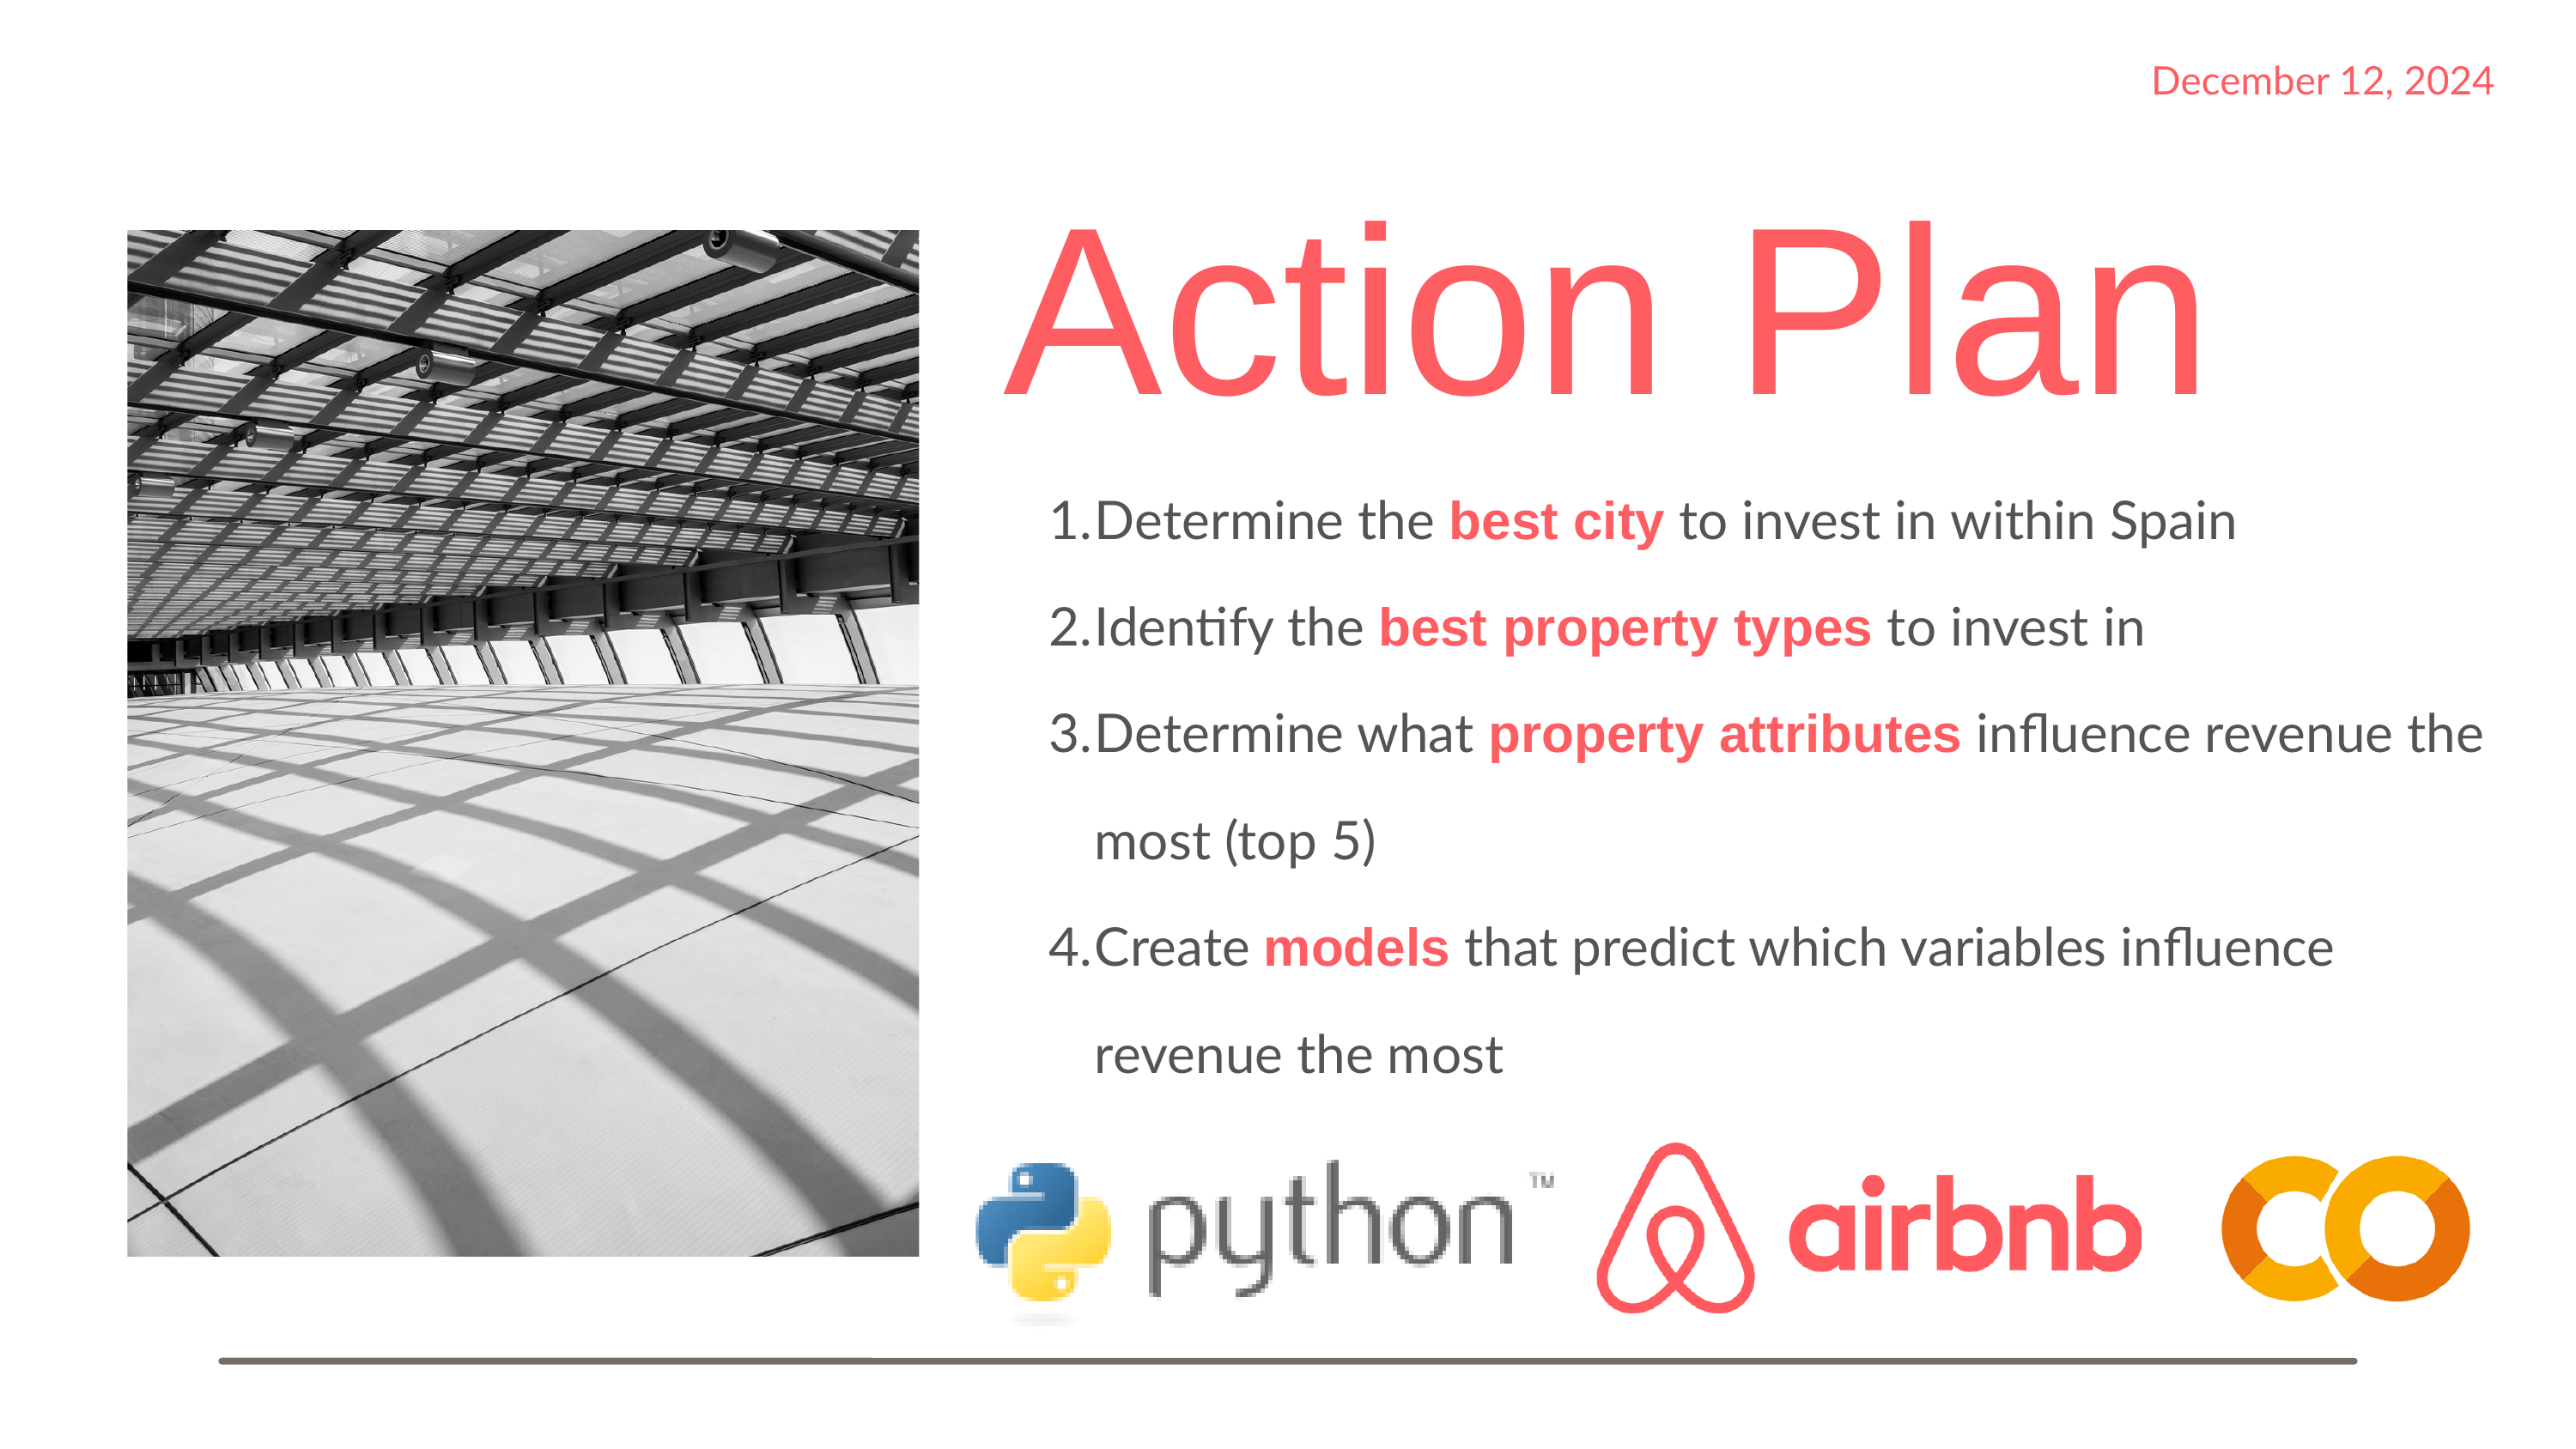

December 12, 2024
Action Plan

Determine the best city to invest in within Spain
Identify the best property types to invest in
Determine what property attributes influence revenue the most (top 5)
Create models that predict which variables influence revenue the most